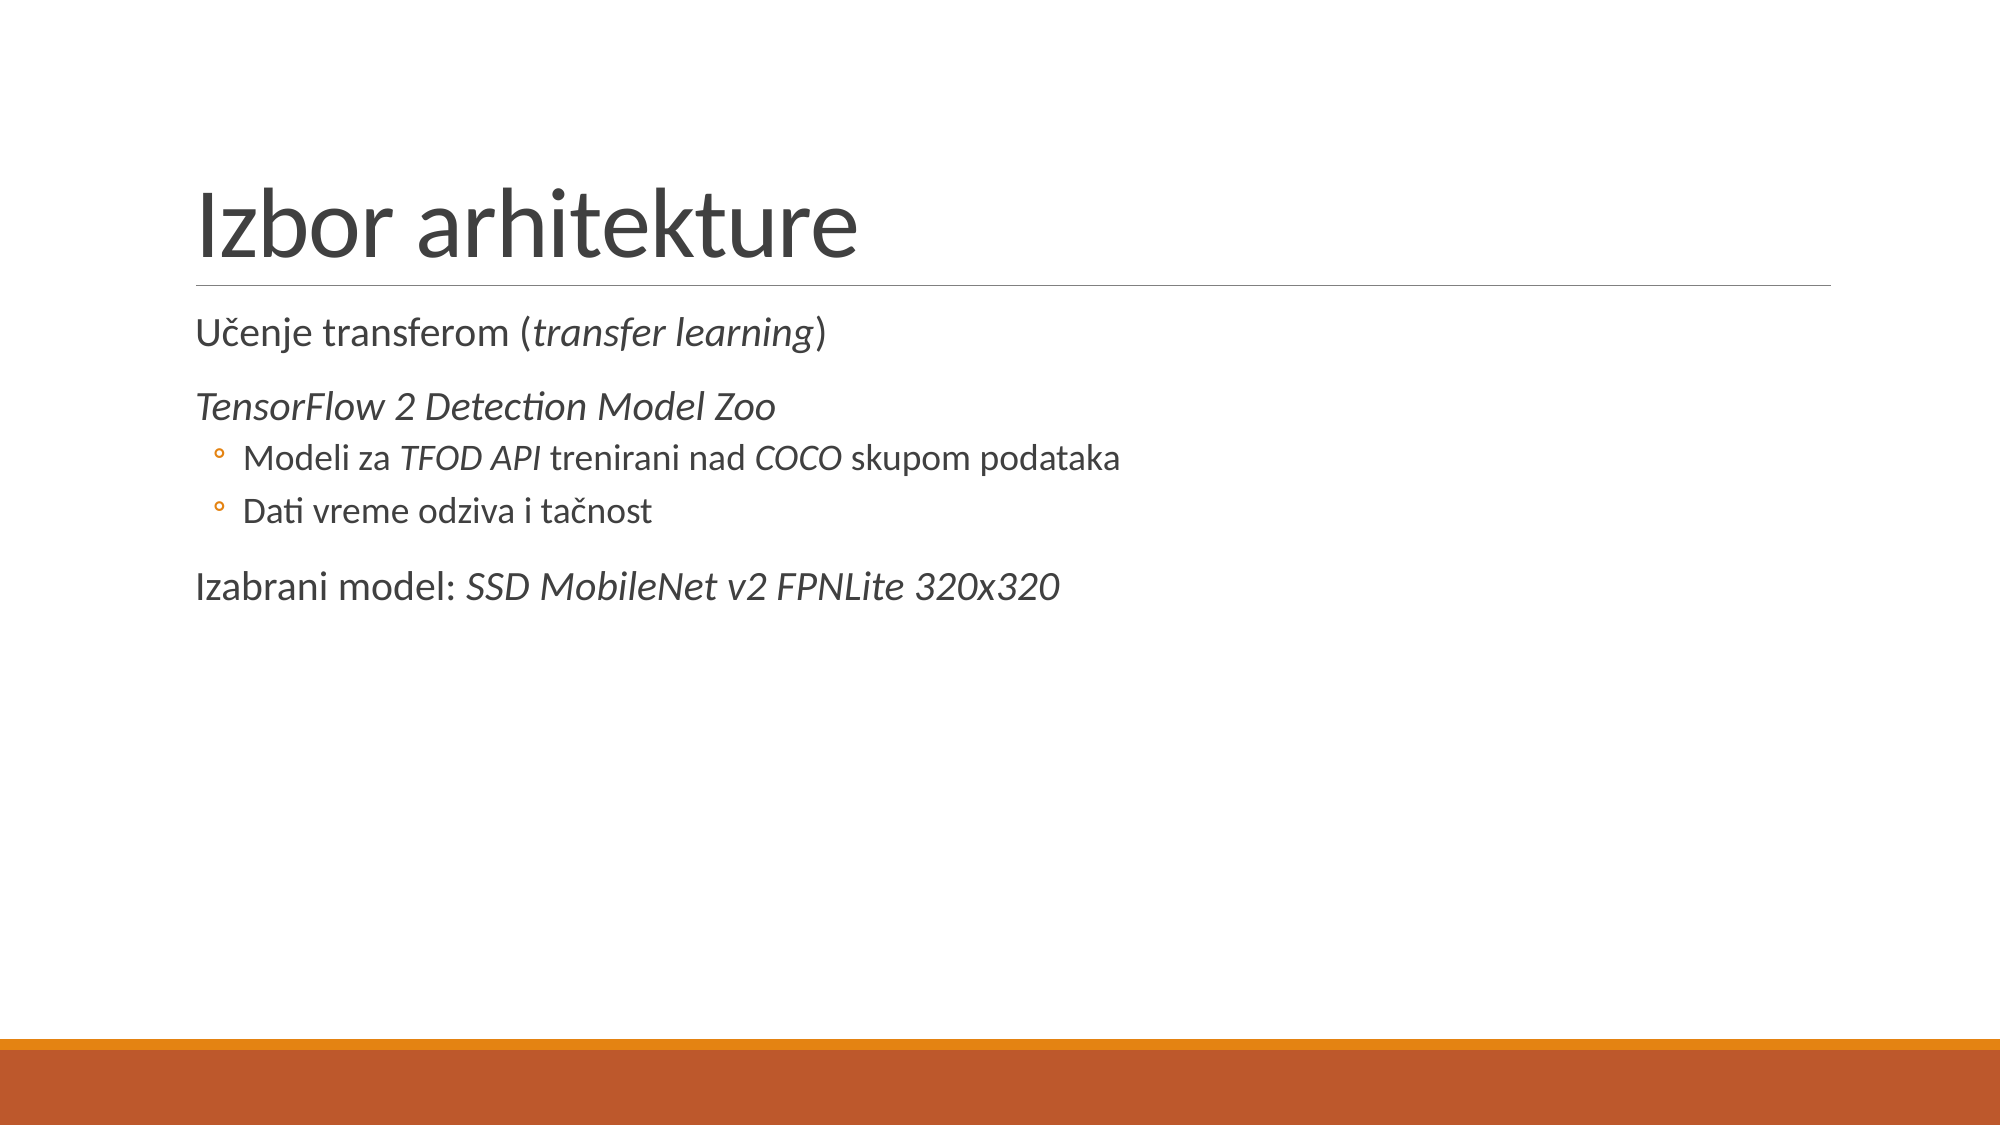

# Izbor arhitekture
Učenje transferom (transfer learning)
TensorFlow 2 Detection Model Zoo
Modeli za TFOD API trenirani nad COCO skupom podataka
Dati vreme odziva i tačnost
Izabrani model: SSD MobileNet v2 FPNLite 320x320